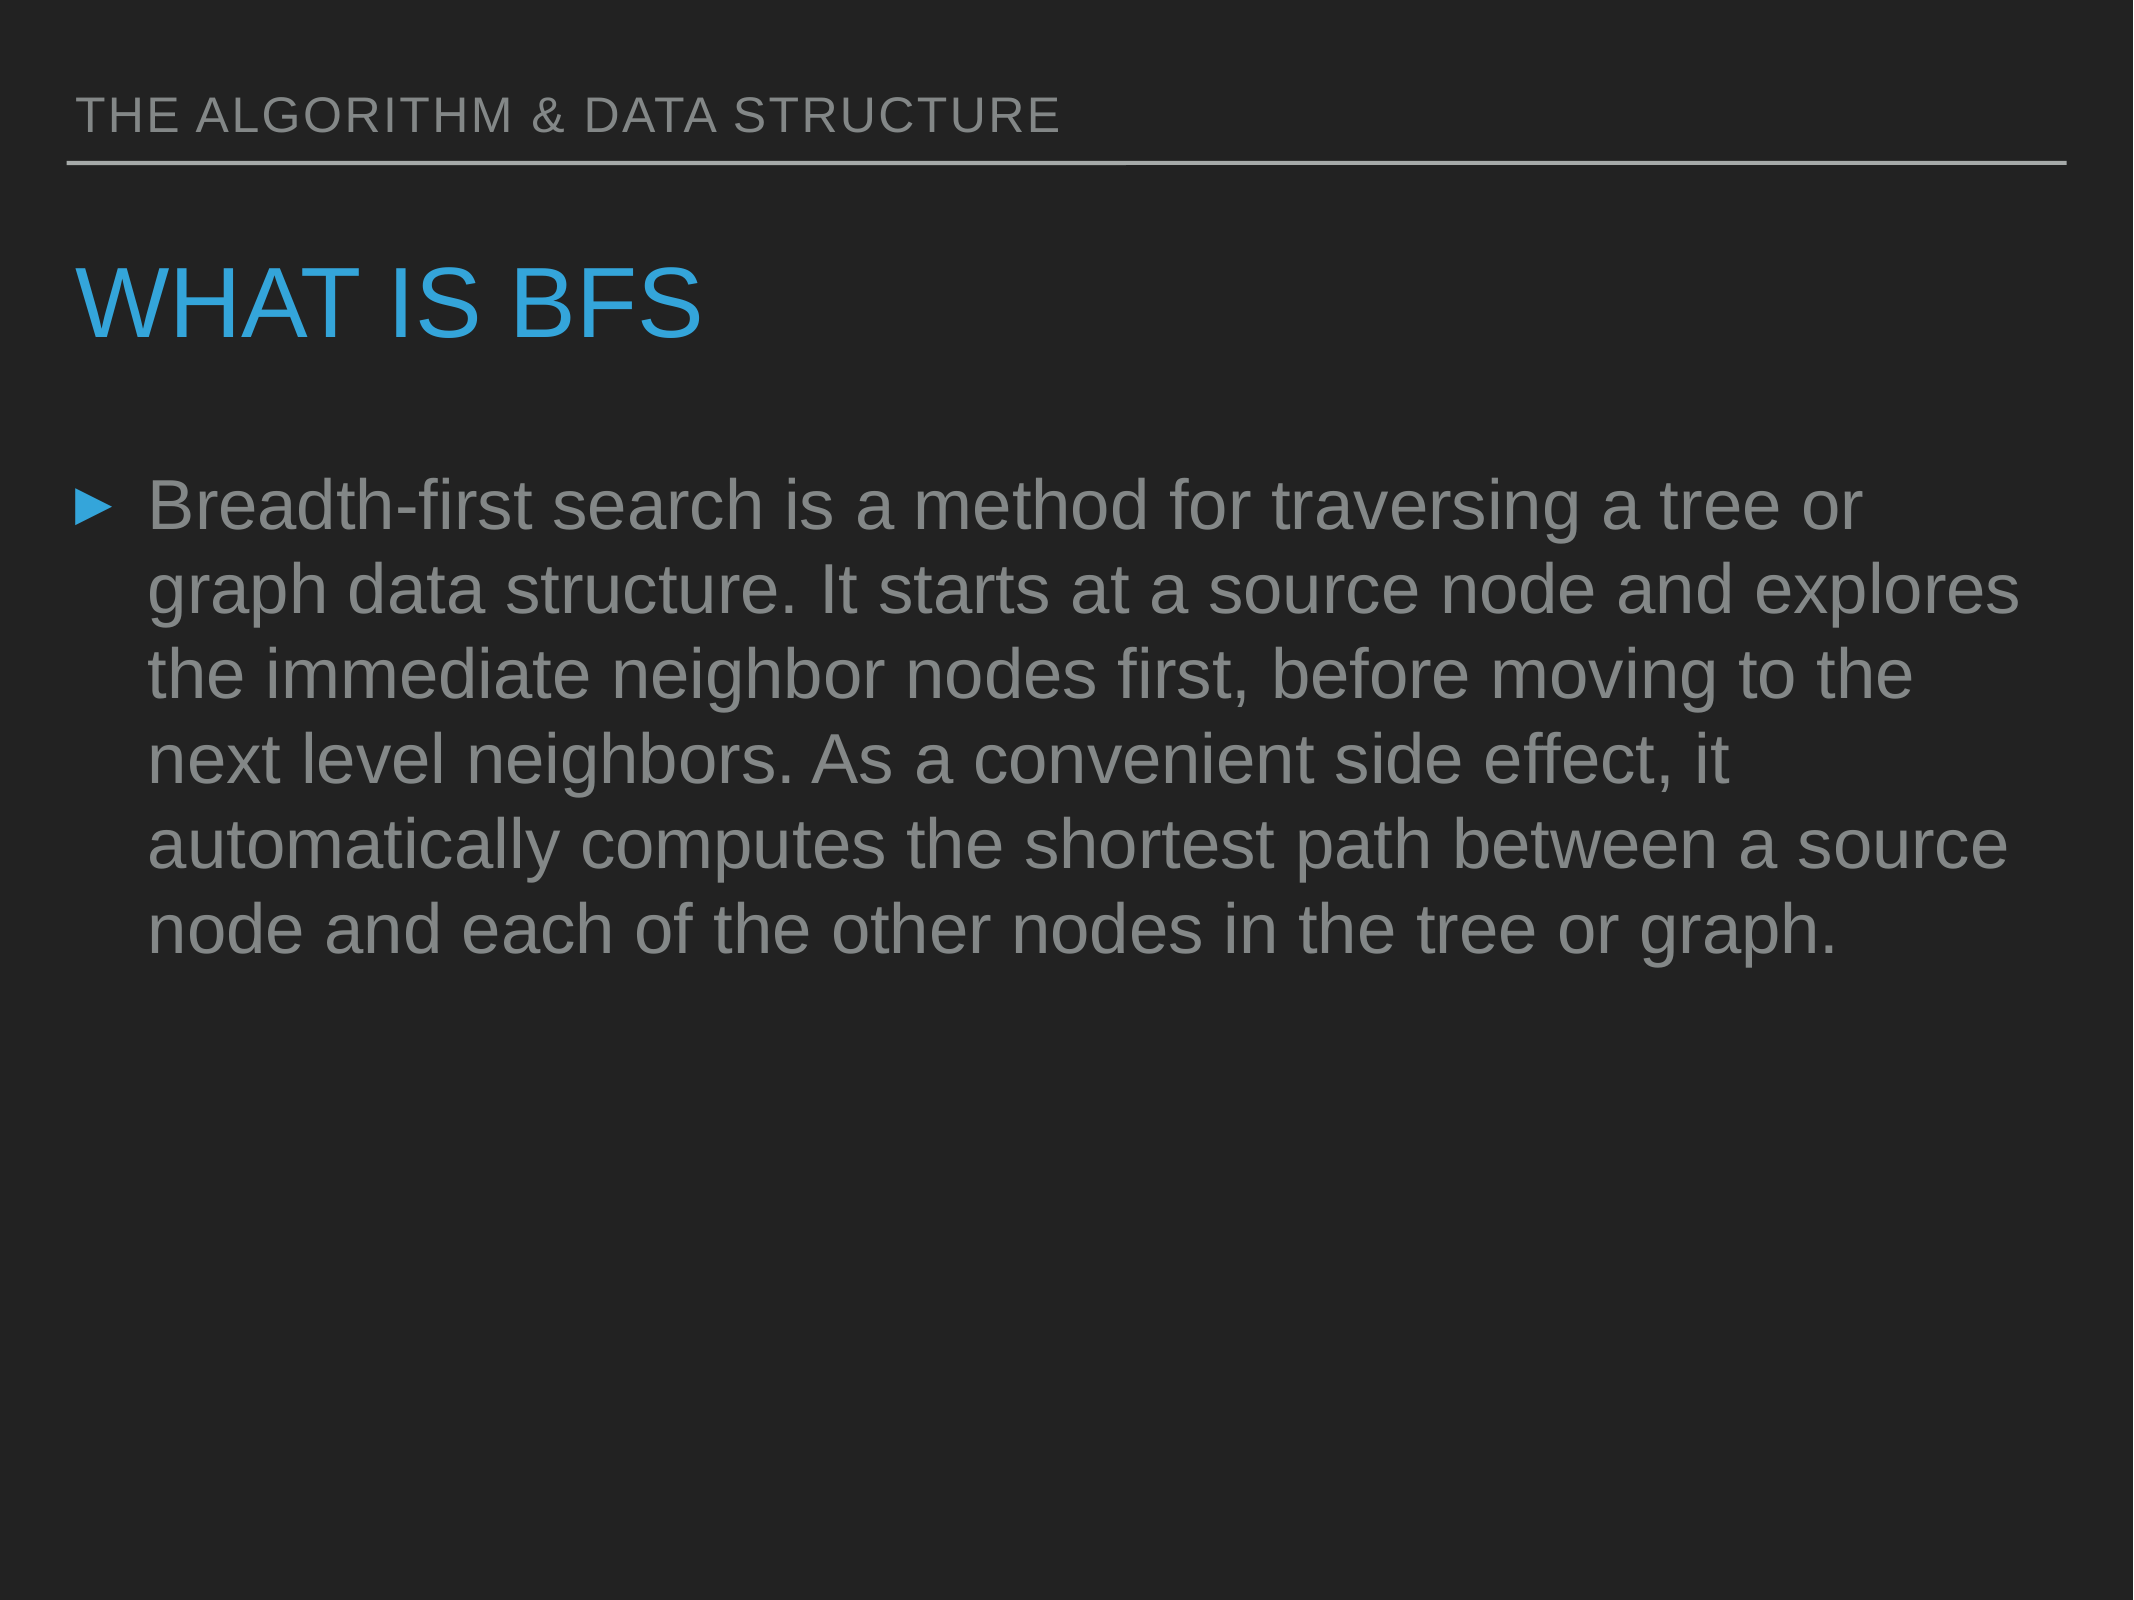

the algorithm & data structure
# what is bfs
Breadth-first search is a method for traversing a tree or graph data structure. It starts at a source node and explores the immediate neighbor nodes first, before moving to the next level neighbors. As a convenient side effect, it automatically computes the shortest path between a source node and each of the other nodes in the tree or graph.